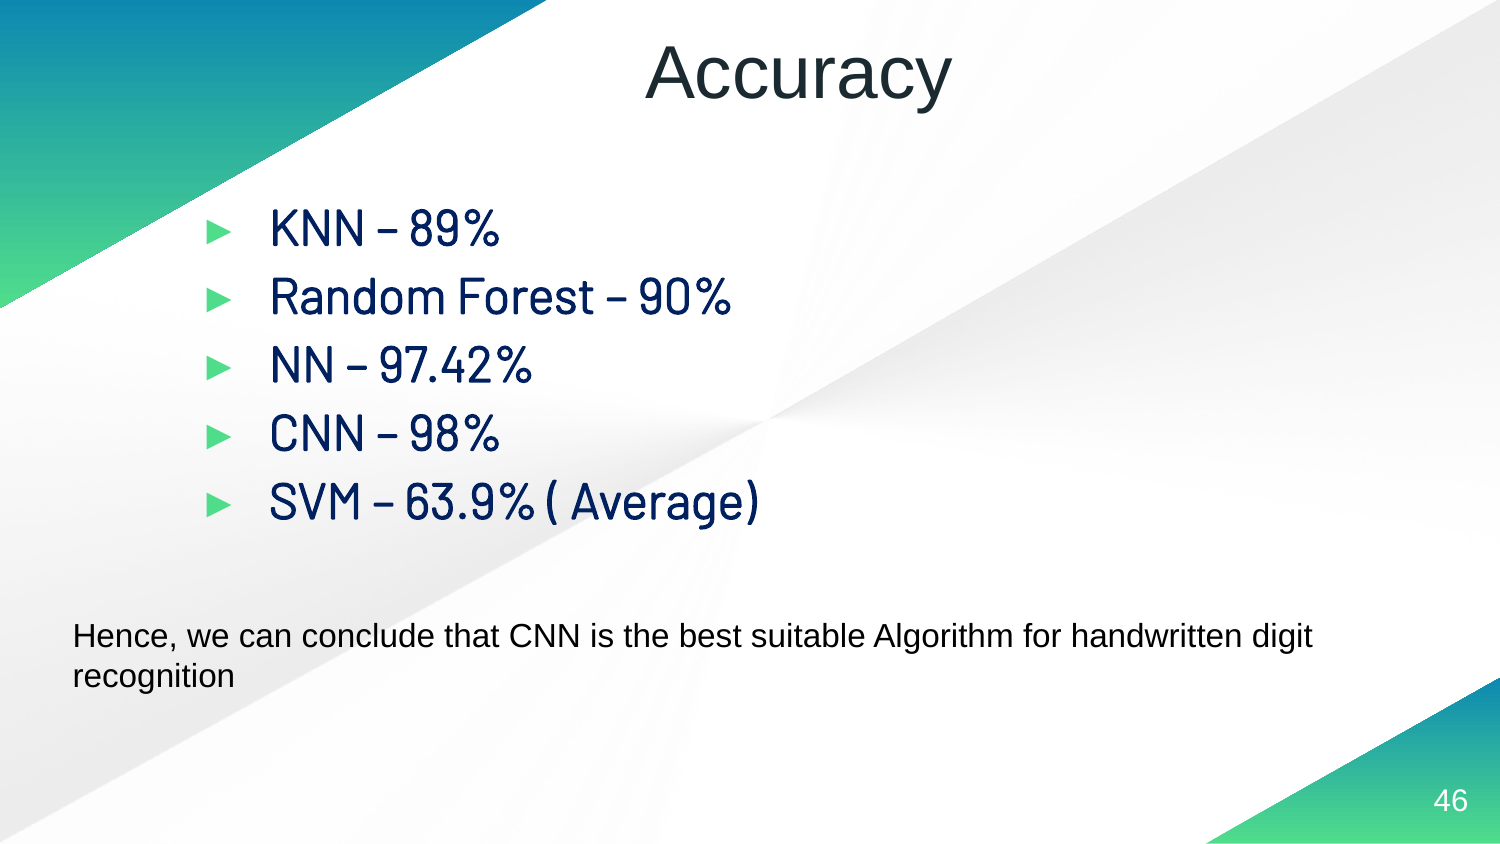

# Accuracy
KNN – 89%
Random Forest – 90%
NN – 97.42%
CNN – 98%
SVM – 63.9% ( Average)
Hence, we can conclude that CNN is the best suitable Algorithm for handwritten digit recognition
46